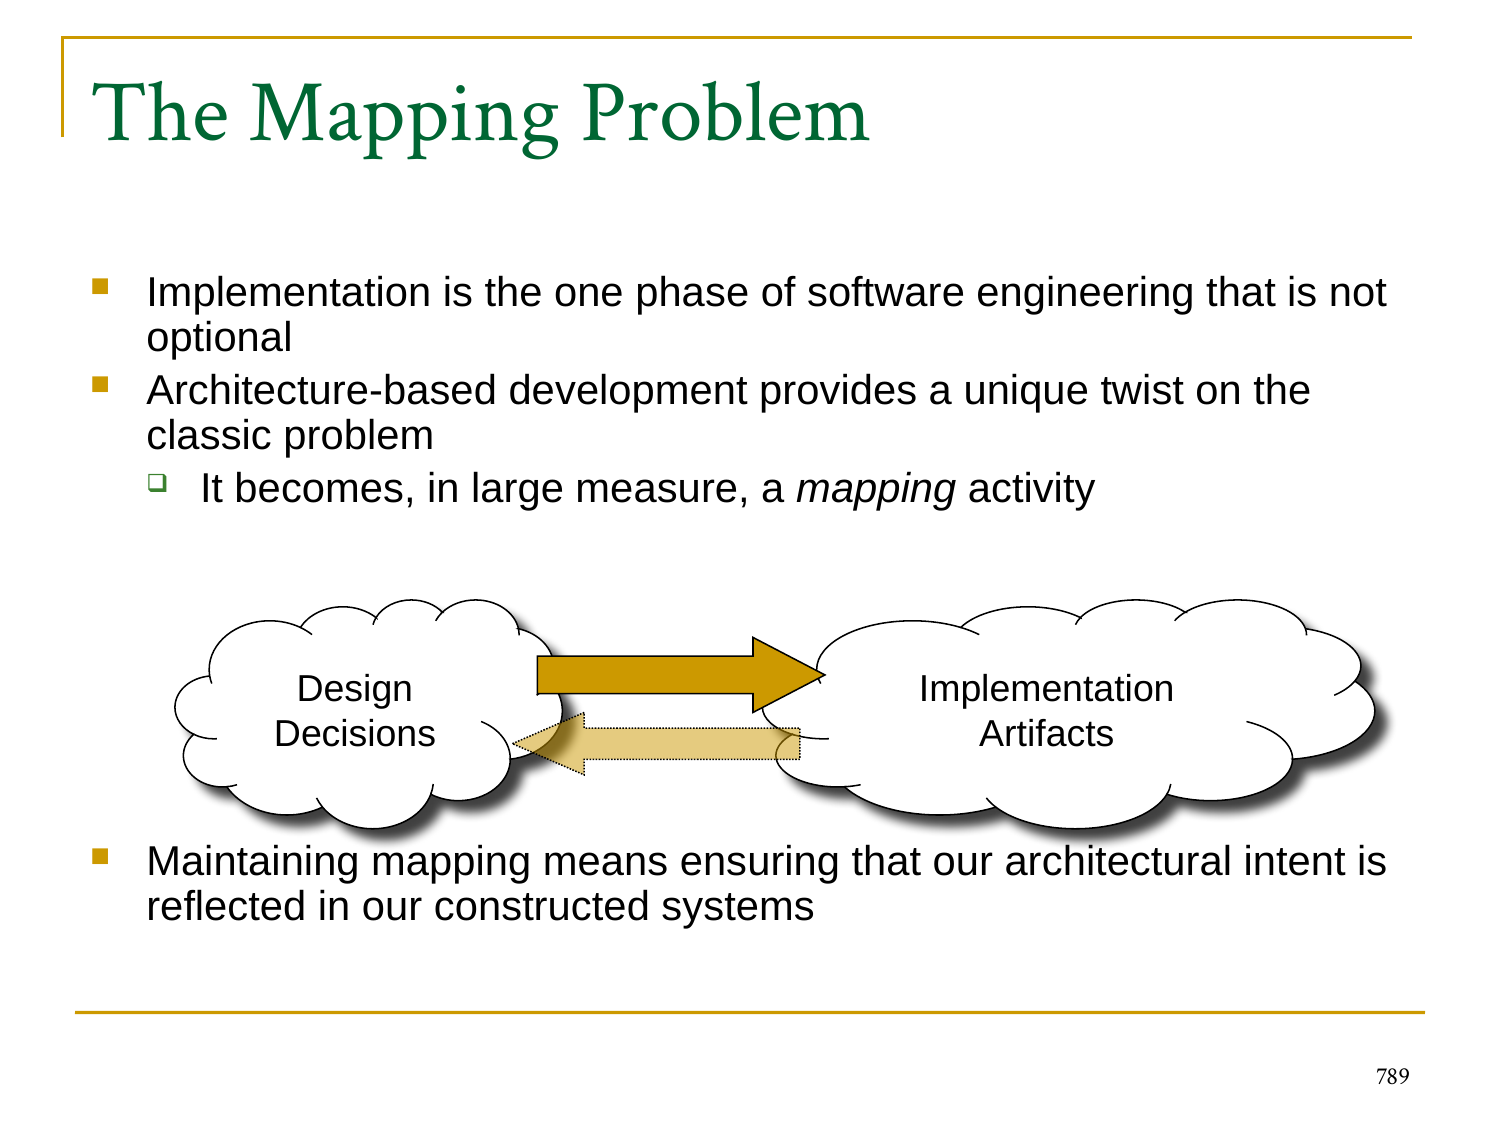

# The Mapping Problem
Implementation is the one phase of software engineering that is not optional
Architecture-based development provides a unique twist on the classic problem
It becomes, in large measure, a mapping activity

Maintaining mapping means ensuring that our architectural intent is reflected in our constructed systems
Design
Decisions
Implementation
Artifacts

789